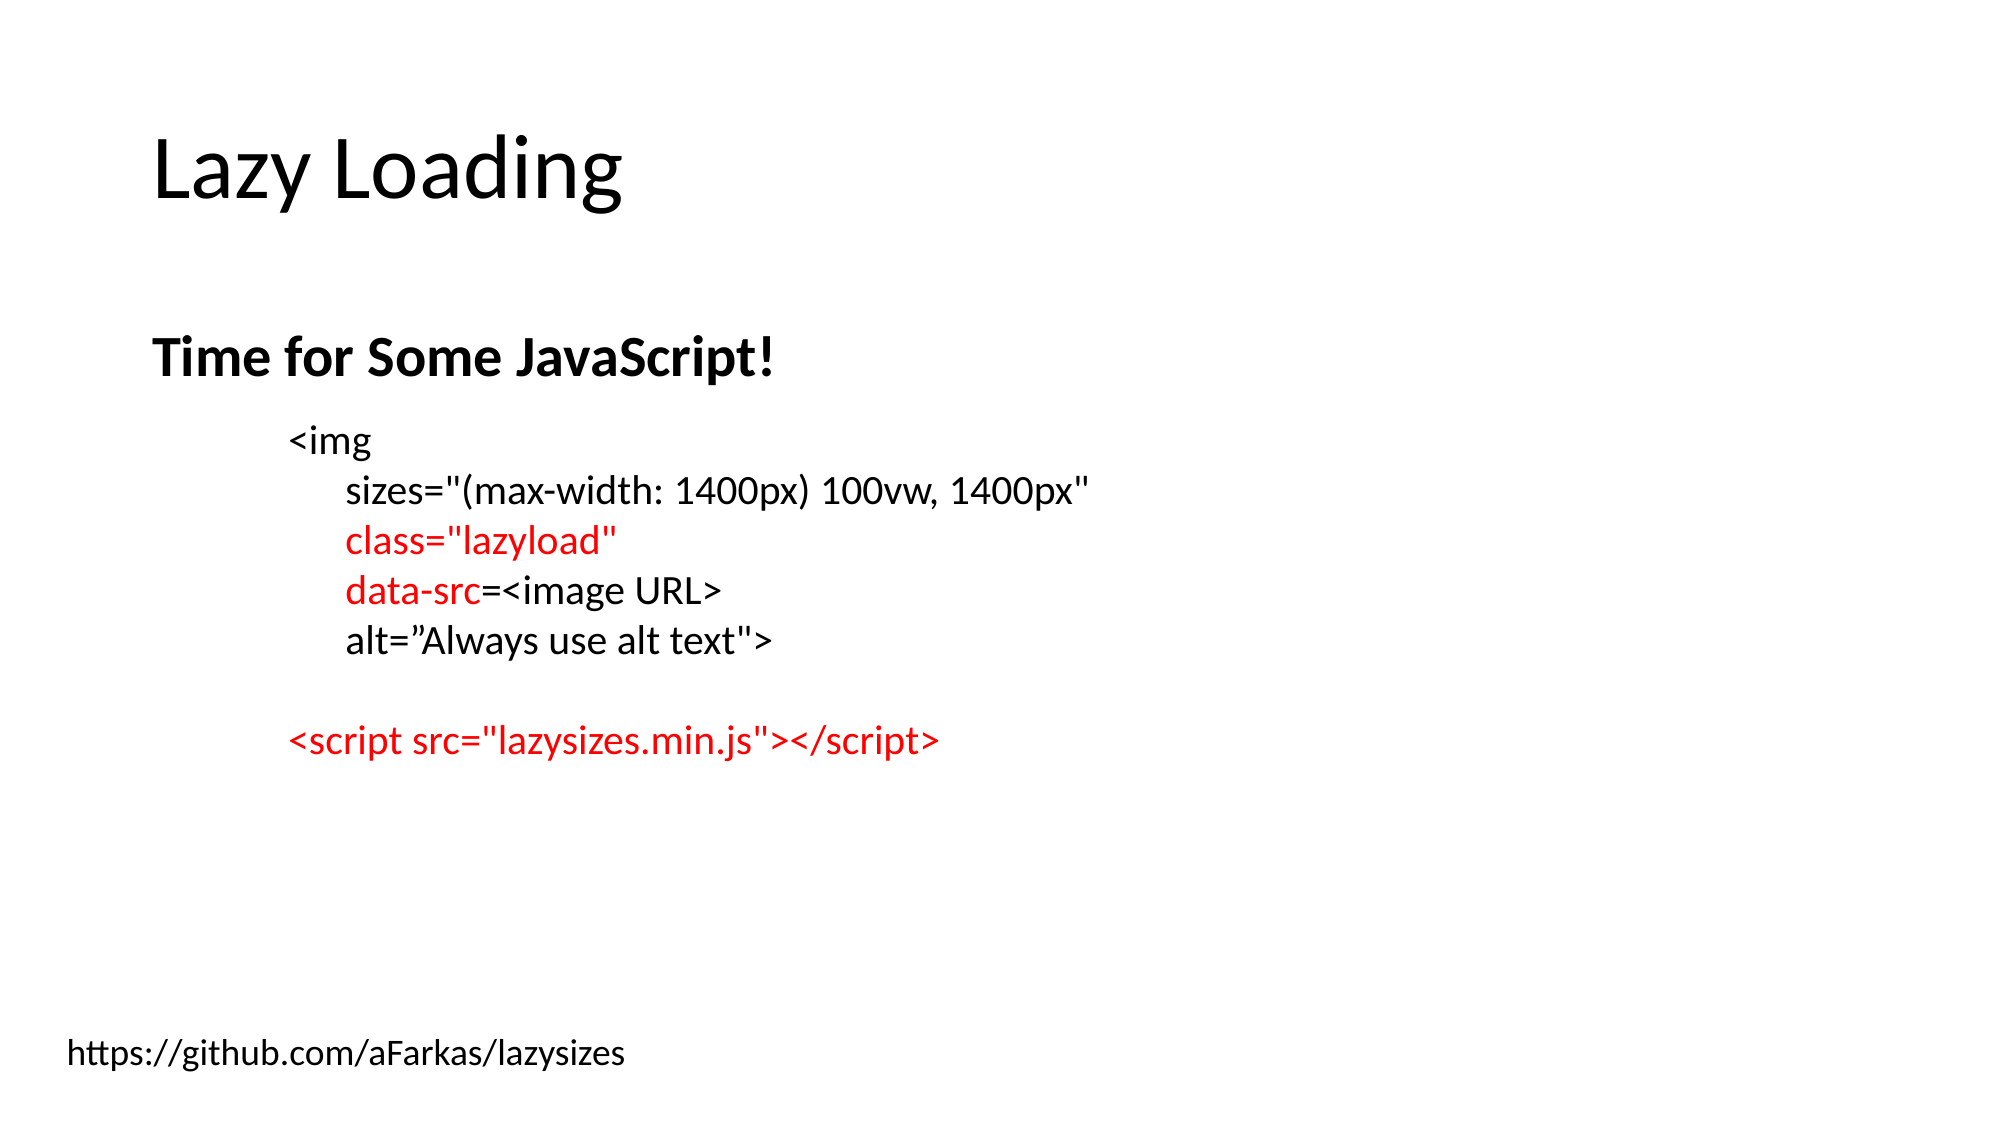

# Lazy Loading
Time for Some JavaScript!
<img
      sizes="(max-width: 1400px) 100vw, 1400px"
      class="lazyload"
      data-src=<image URL>
      alt=”Always use alt text">

<script src="lazysizes.min.js"></script>
https://github.com/aFarkas/lazysizes